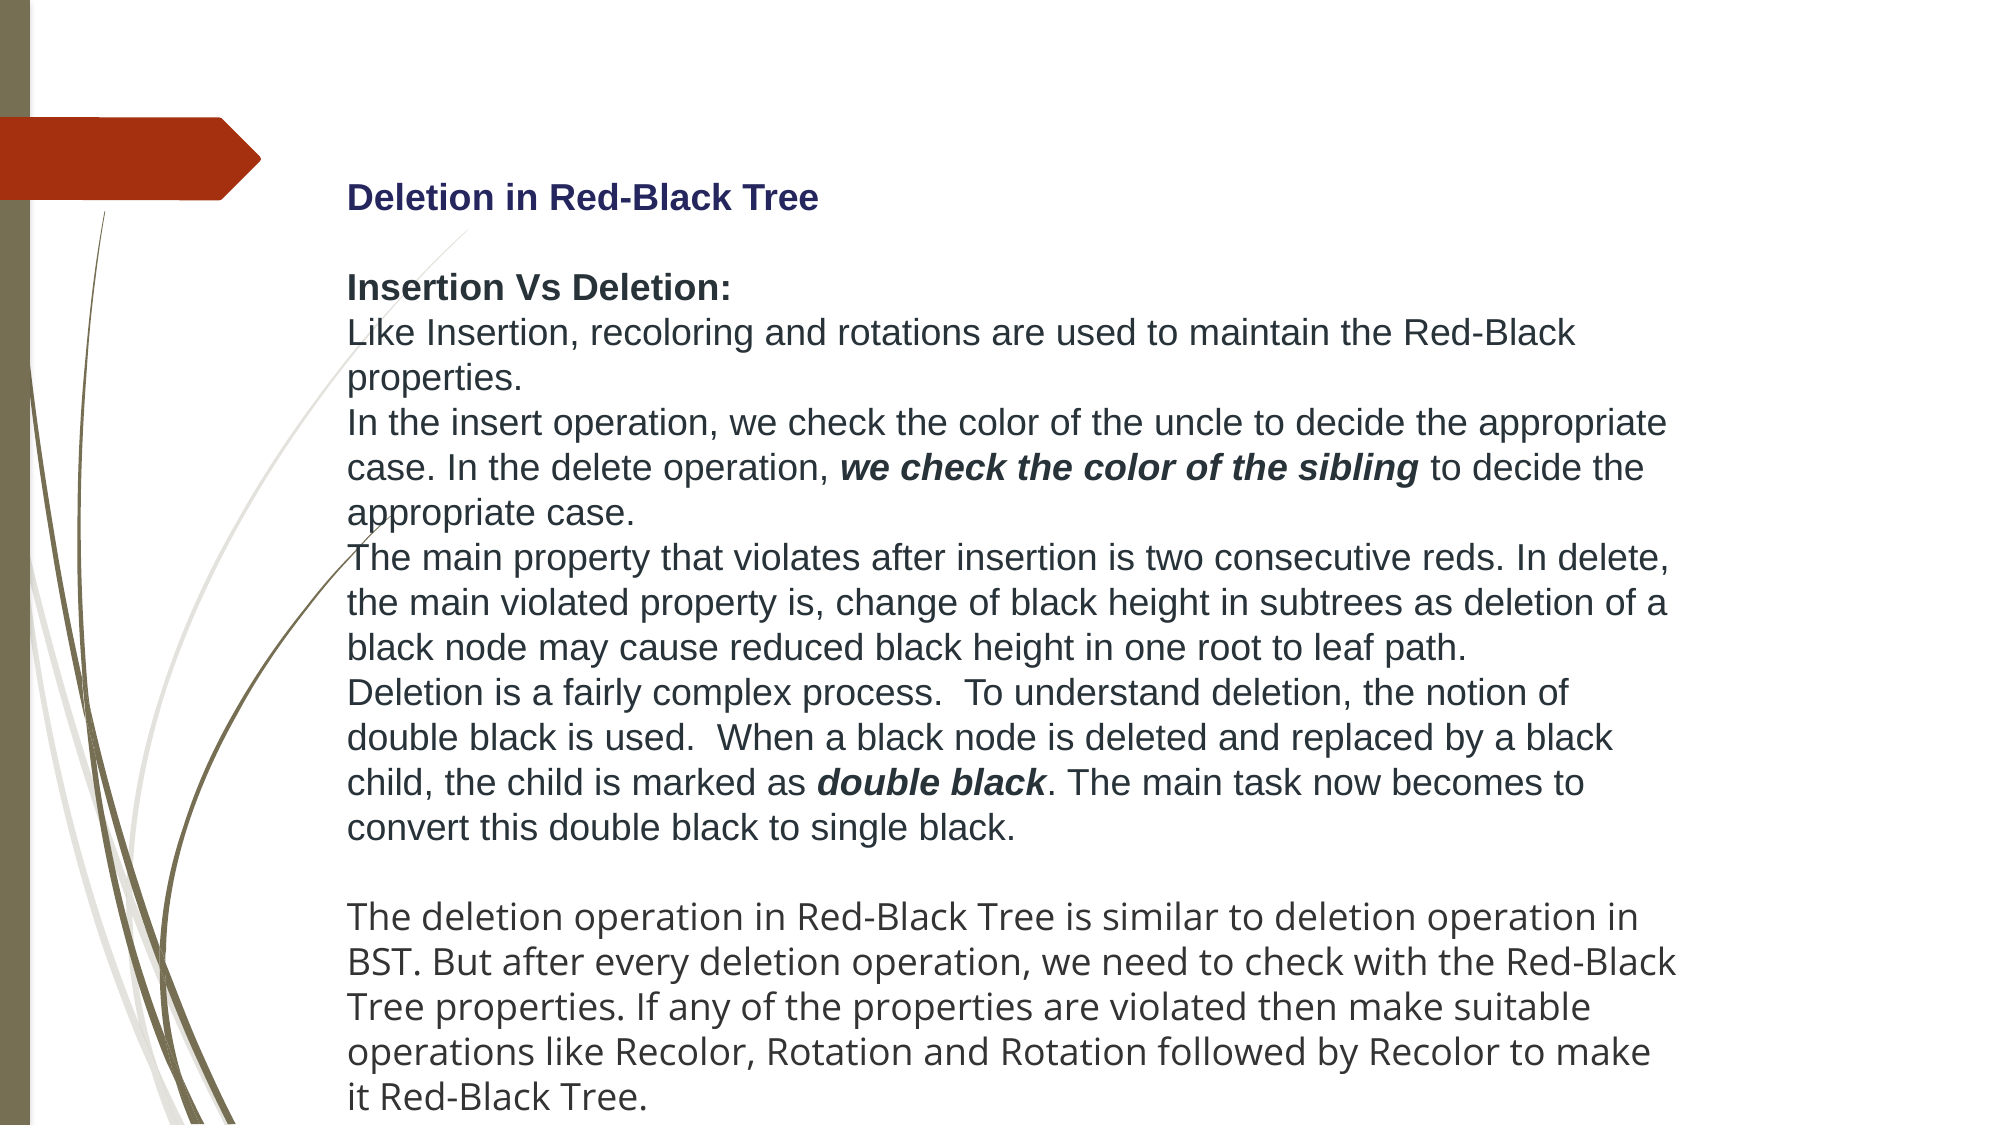

Deletion in Red-Black Tree

Insertion Vs Deletion: 
Like Insertion, recoloring and rotations are used to maintain the Red-Black properties.
In the insert operation, we check the color of the uncle to decide the appropriate case. In the delete operation, we check the color of the sibling to decide the appropriate case.
The main property that violates after insertion is two consecutive reds. In delete, the main violated property is, change of black height in subtrees as deletion of a black node may cause reduced black height in one root to leaf path.
Deletion is a fairly complex process.  To understand deletion, the notion of double black is used.  When a black node is deleted and replaced by a black child, the child is marked as double black. The main task now becomes to convert this double black to single black.

The deletion operation in Red-Black Tree is similar to deletion operation in BST. But after every deletion operation, we need to check with the Red-Black Tree properties. If any of the properties are violated then make suitable operations like Recolor, Rotation and Rotation followed by Recolor to make it Red-Black Tree.